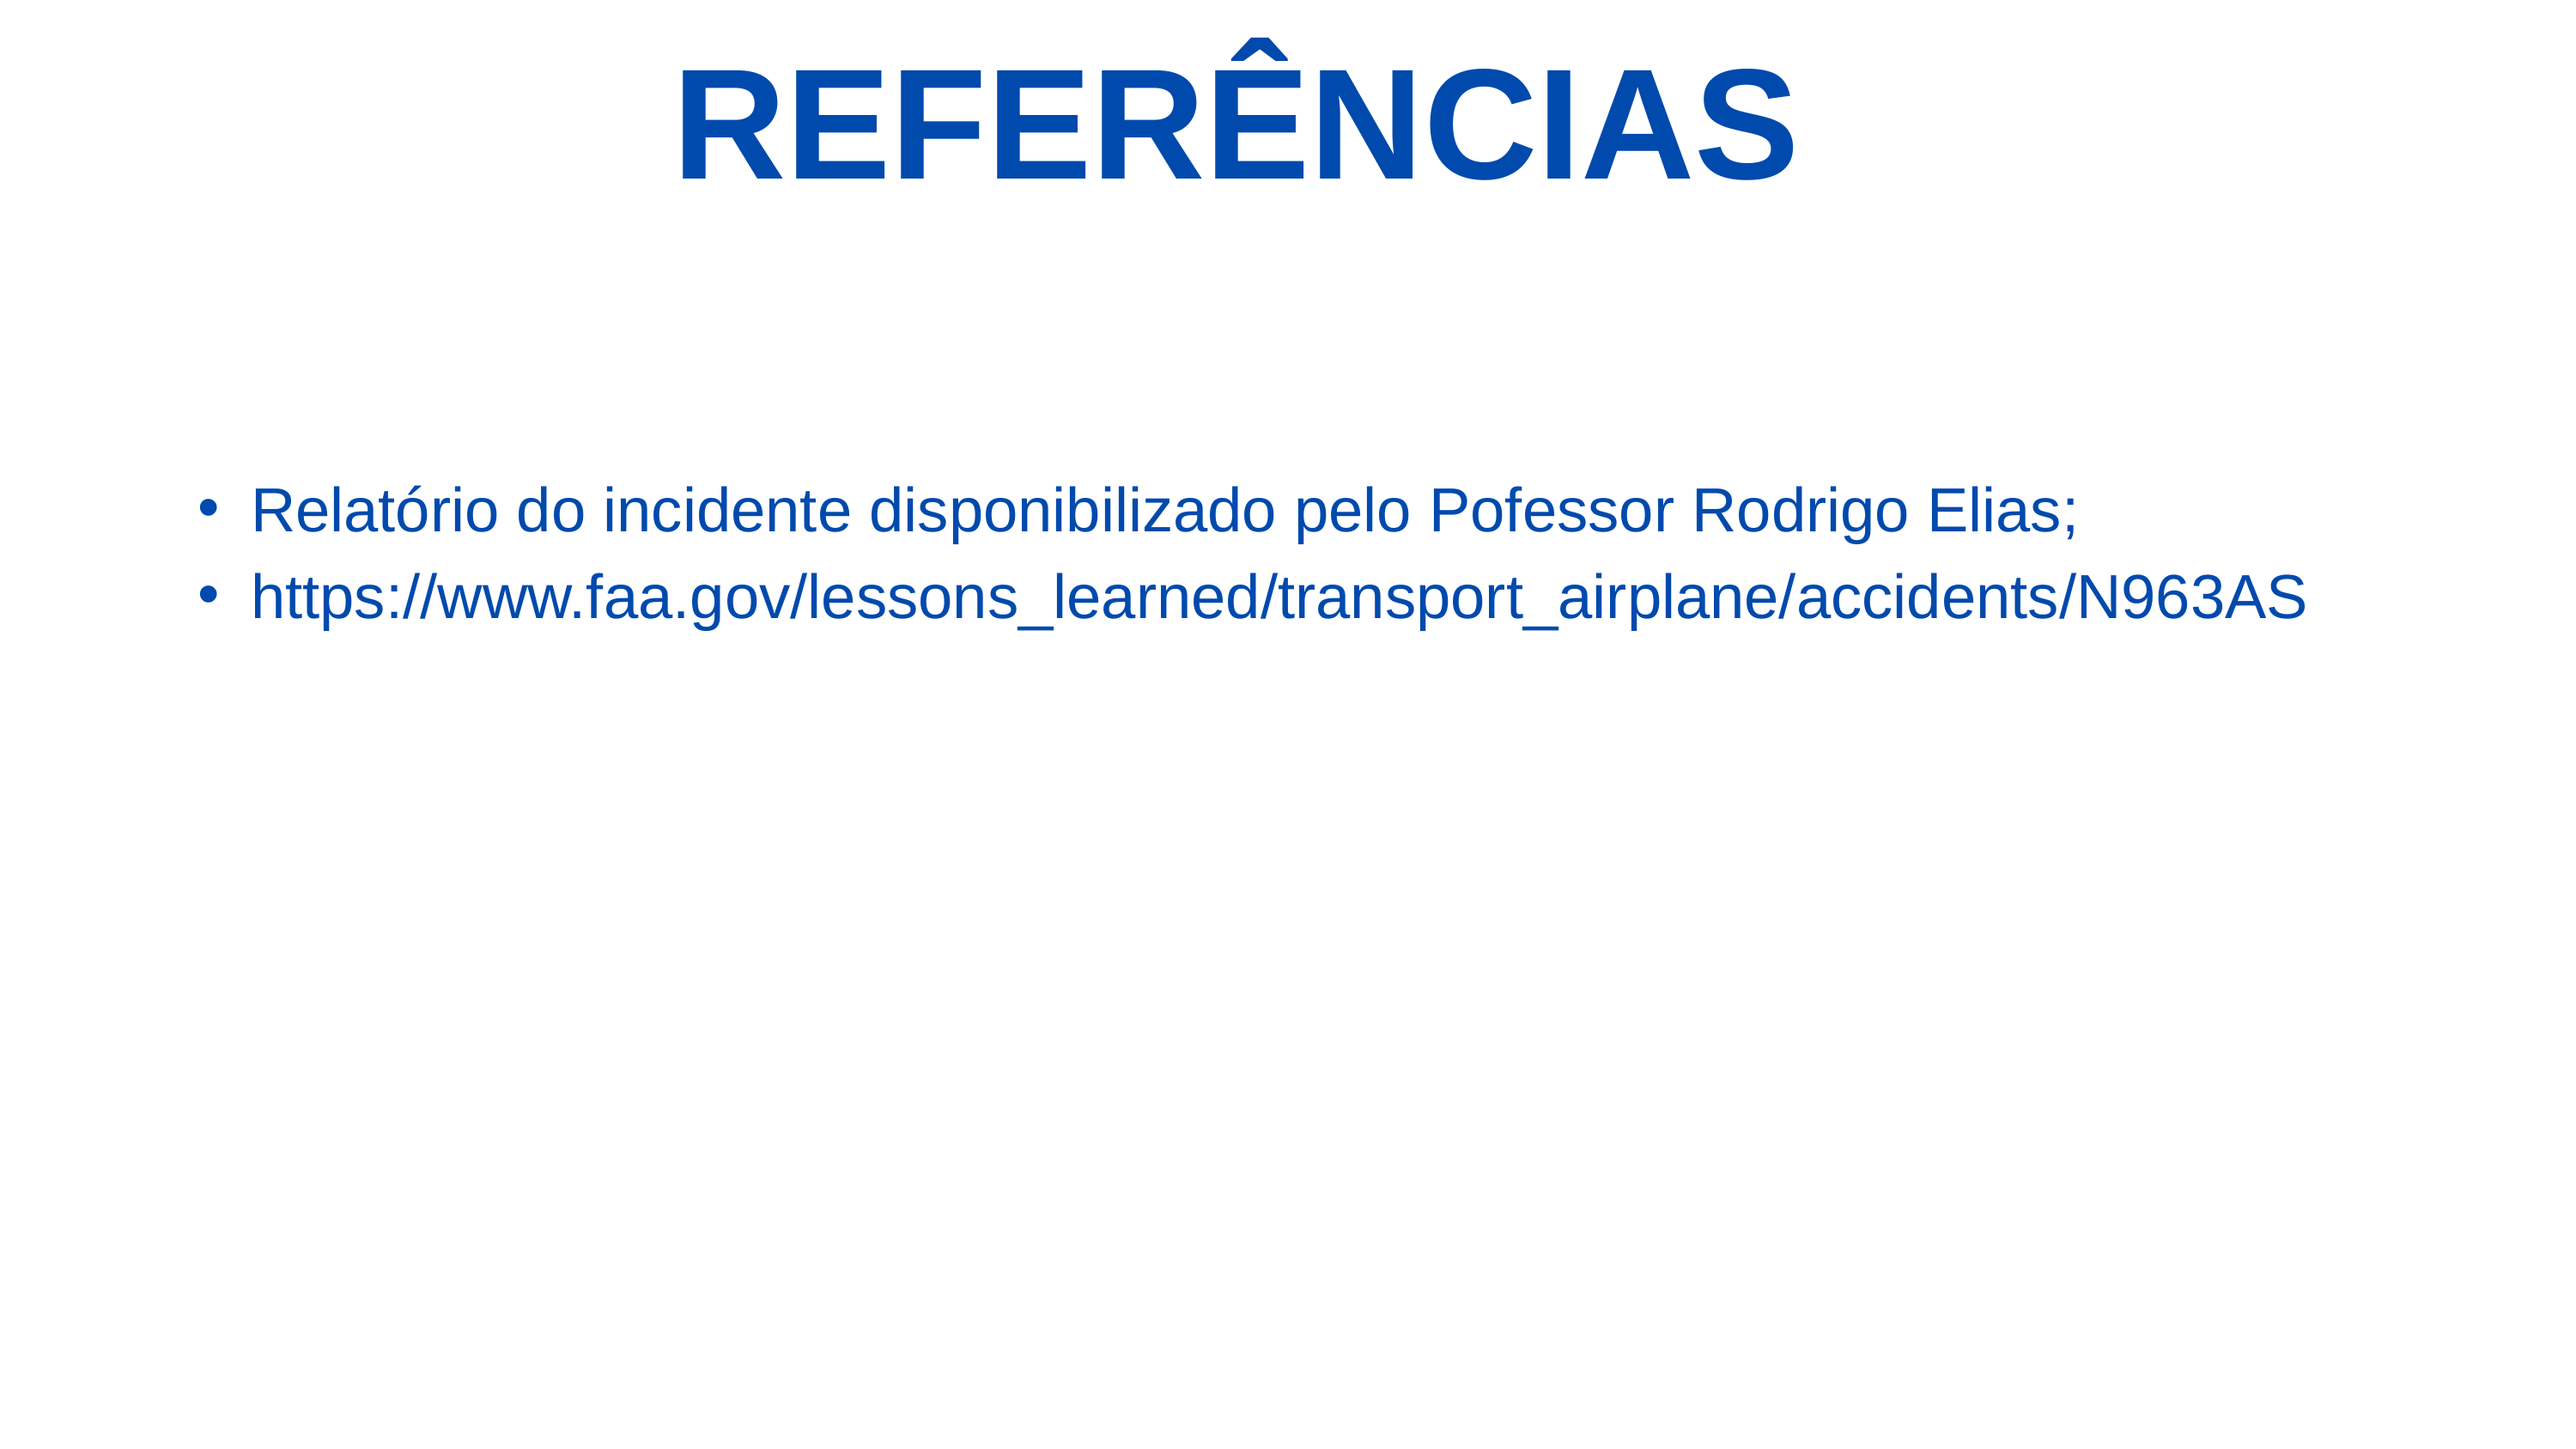

REFERÊNCIAS
Relatório do incidente disponibilizado pelo Pofessor Rodrigo Elias;
https://www.faa.gov/lessons_learned/transport_airplane/accidents/N963AS